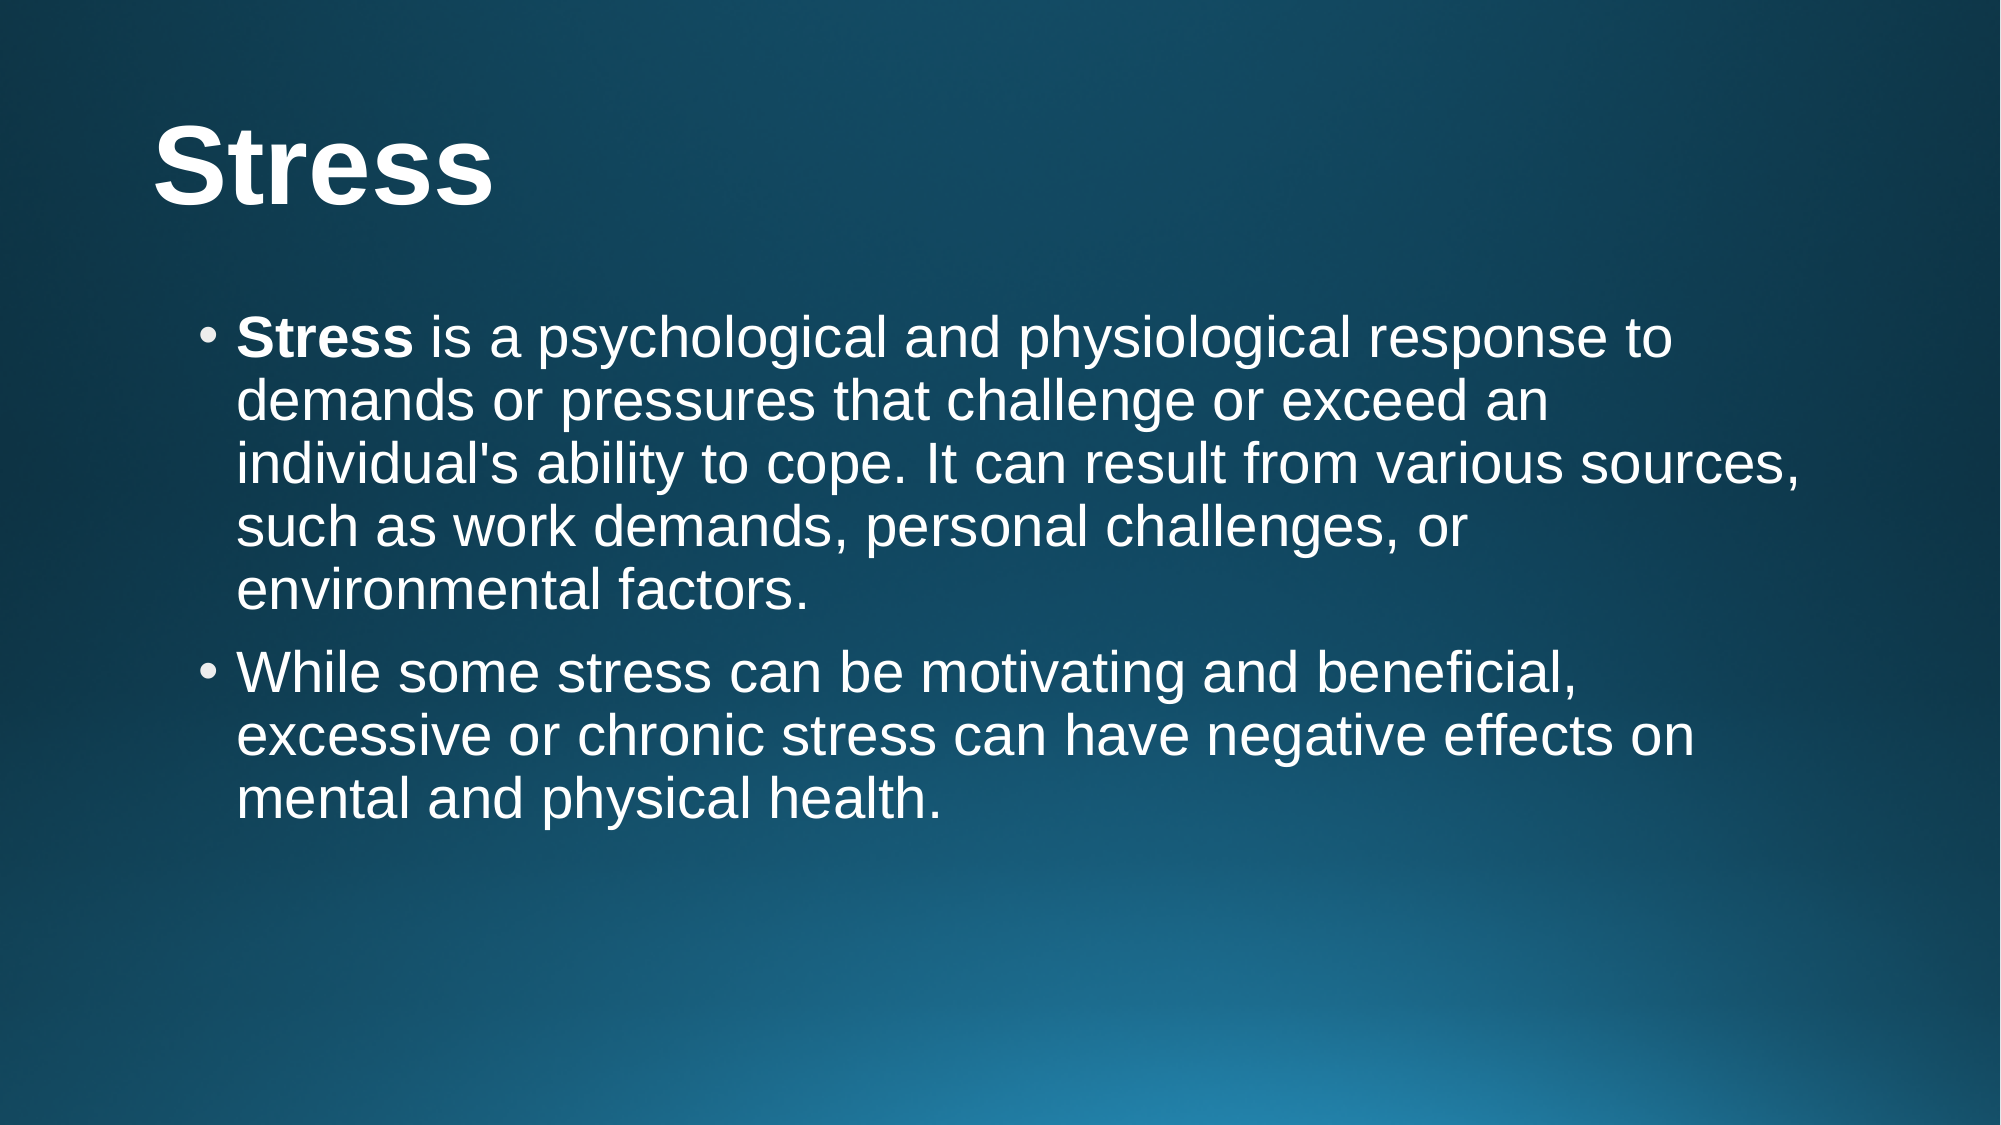

# Stress
Stress is a psychological and physiological response to demands or pressures that challenge or exceed an individual's ability to cope. It can result from various sources, such as work demands, personal challenges, or environmental factors.
While some stress can be motivating and beneficial, excessive or chronic stress can have negative effects on mental and physical health.